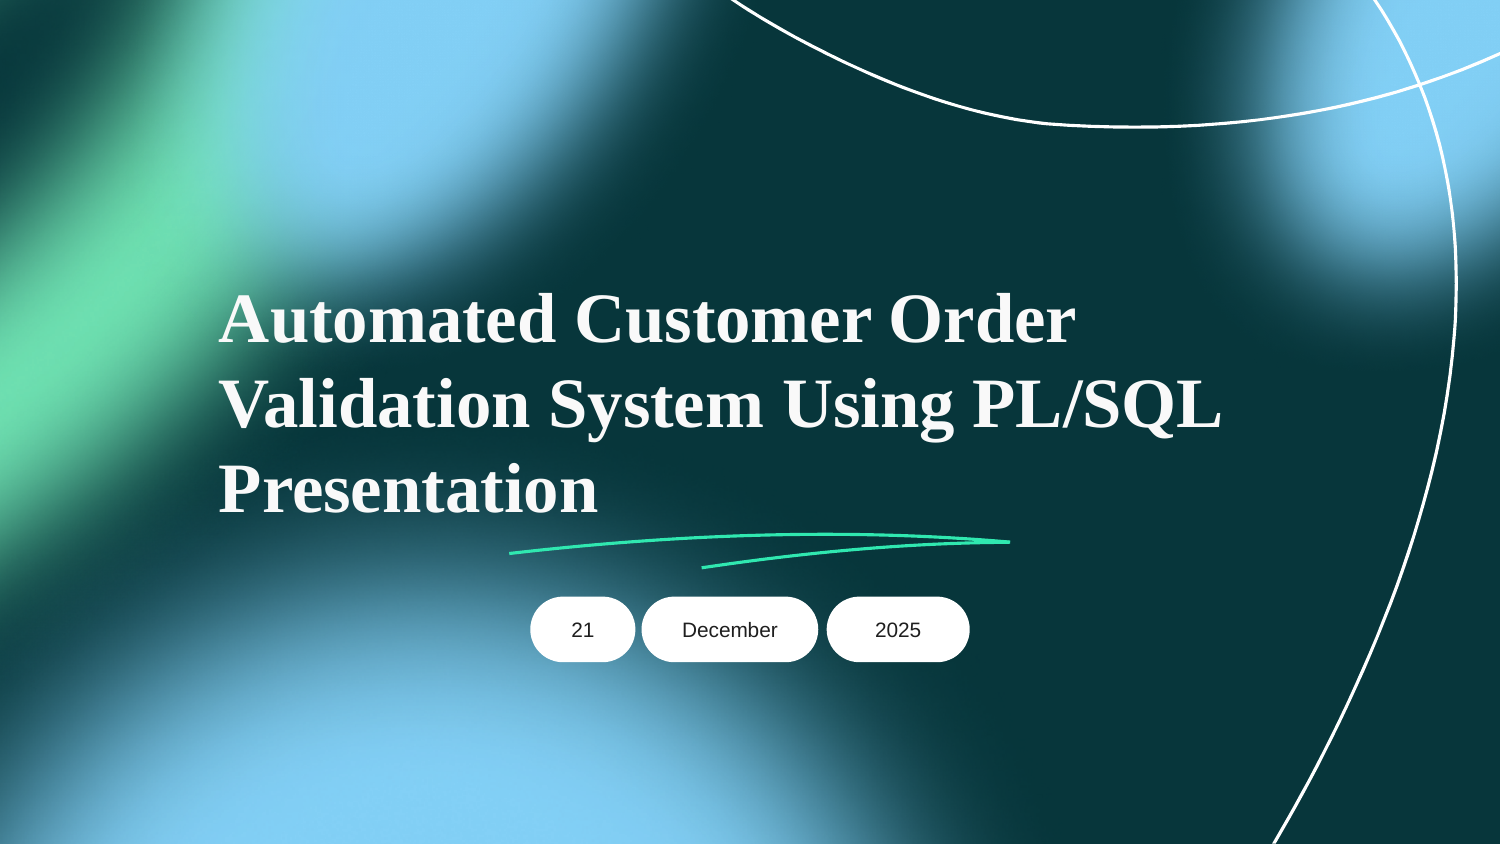

# Automated Customer Order Validation System Using PL/SQL Presentation

21
December
2025